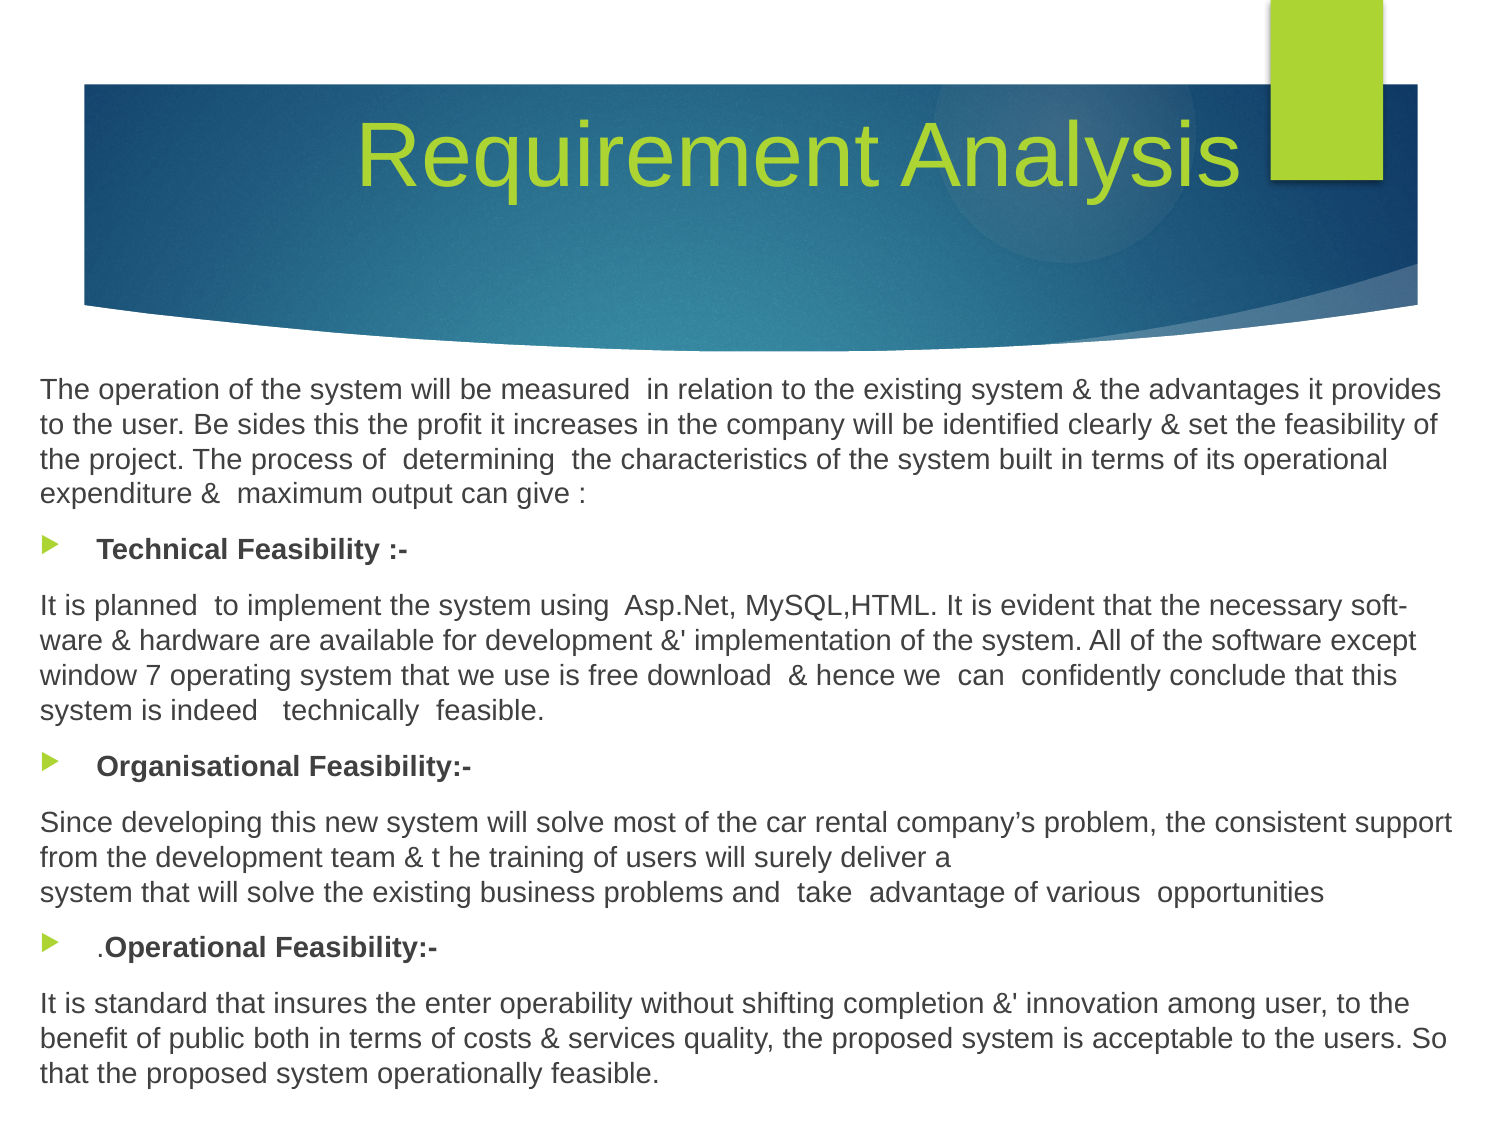

# Requirement Analysis
The operation of the system will be measured  in relation to the existing system & the advantages it provides to the user. Be sides this the profit it increases in the company will be identified clearly & set the feasibility of the project. The process of  determining  the characteristics of the system built in terms of its operational expenditure &  maximum output can give :
Technical Feasibility :-
It is planned  to implement the system using  Asp.Net, MySQL,HTML. It is evident that the necessary soft-ware & hardware are available for development &' implementation of the system. All of the software except window 7 operating system that we use is free download  & hence we  can  confidently conclude that this system is indeed   technically  feasible.
Organisational Feasibility:-
Since developing this new system will solve most of the car rental company’s problem, the consistent support from the development team & t he training of users will surely deliver a system that will solve the existing business problems and  take  advantage of various  opportunities
.Operational Feasibility:-
It is standard that insures the enter operability without shifting completion &' innovation among user, to the benefit of public both in terms of costs & services quality, the proposed system is acceptable to the users. So that the proposed system operationally feasible.